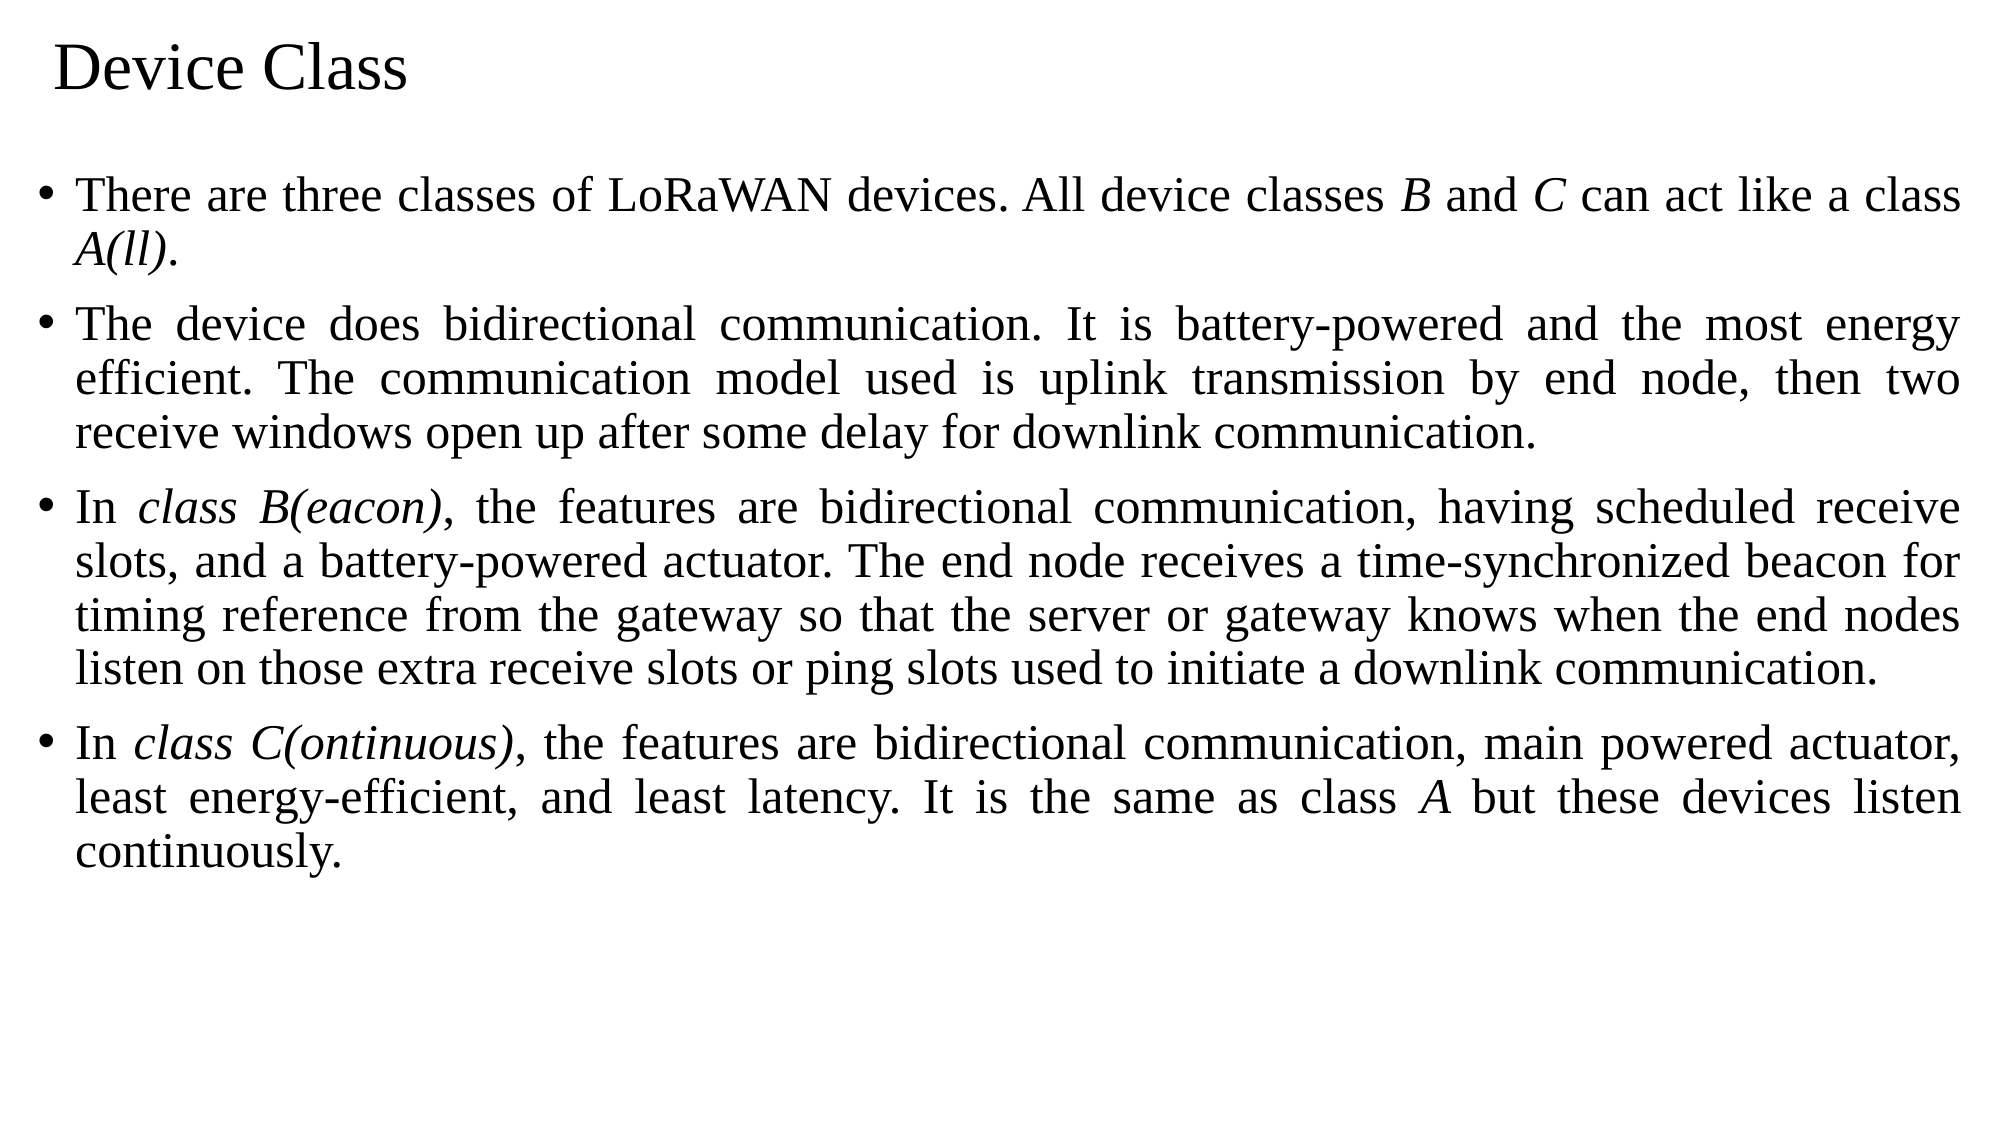

# Device Class
There are three classes of LoRaWAN devices. All device classes B and C can act like a class A(ll).
The device does bidirectional communication. It is battery-powered and the most energy efficient. The communication model used is uplink transmission by end node, then two receive windows open up after some delay for downlink communication.
In class B(eacon), the features are bidirectional communication, having scheduled receive slots, and a battery-powered actuator. The end node receives a time-synchronized beacon for timing reference from the gateway so that the server or gateway knows when the end nodes listen on those extra receive slots or ping slots used to initiate a downlink communication.
In class C(ontinuous), the features are bidirectional communication, main powered actuator, least energy-efficient, and least latency. It is the same as class A but these devices listen continuously.